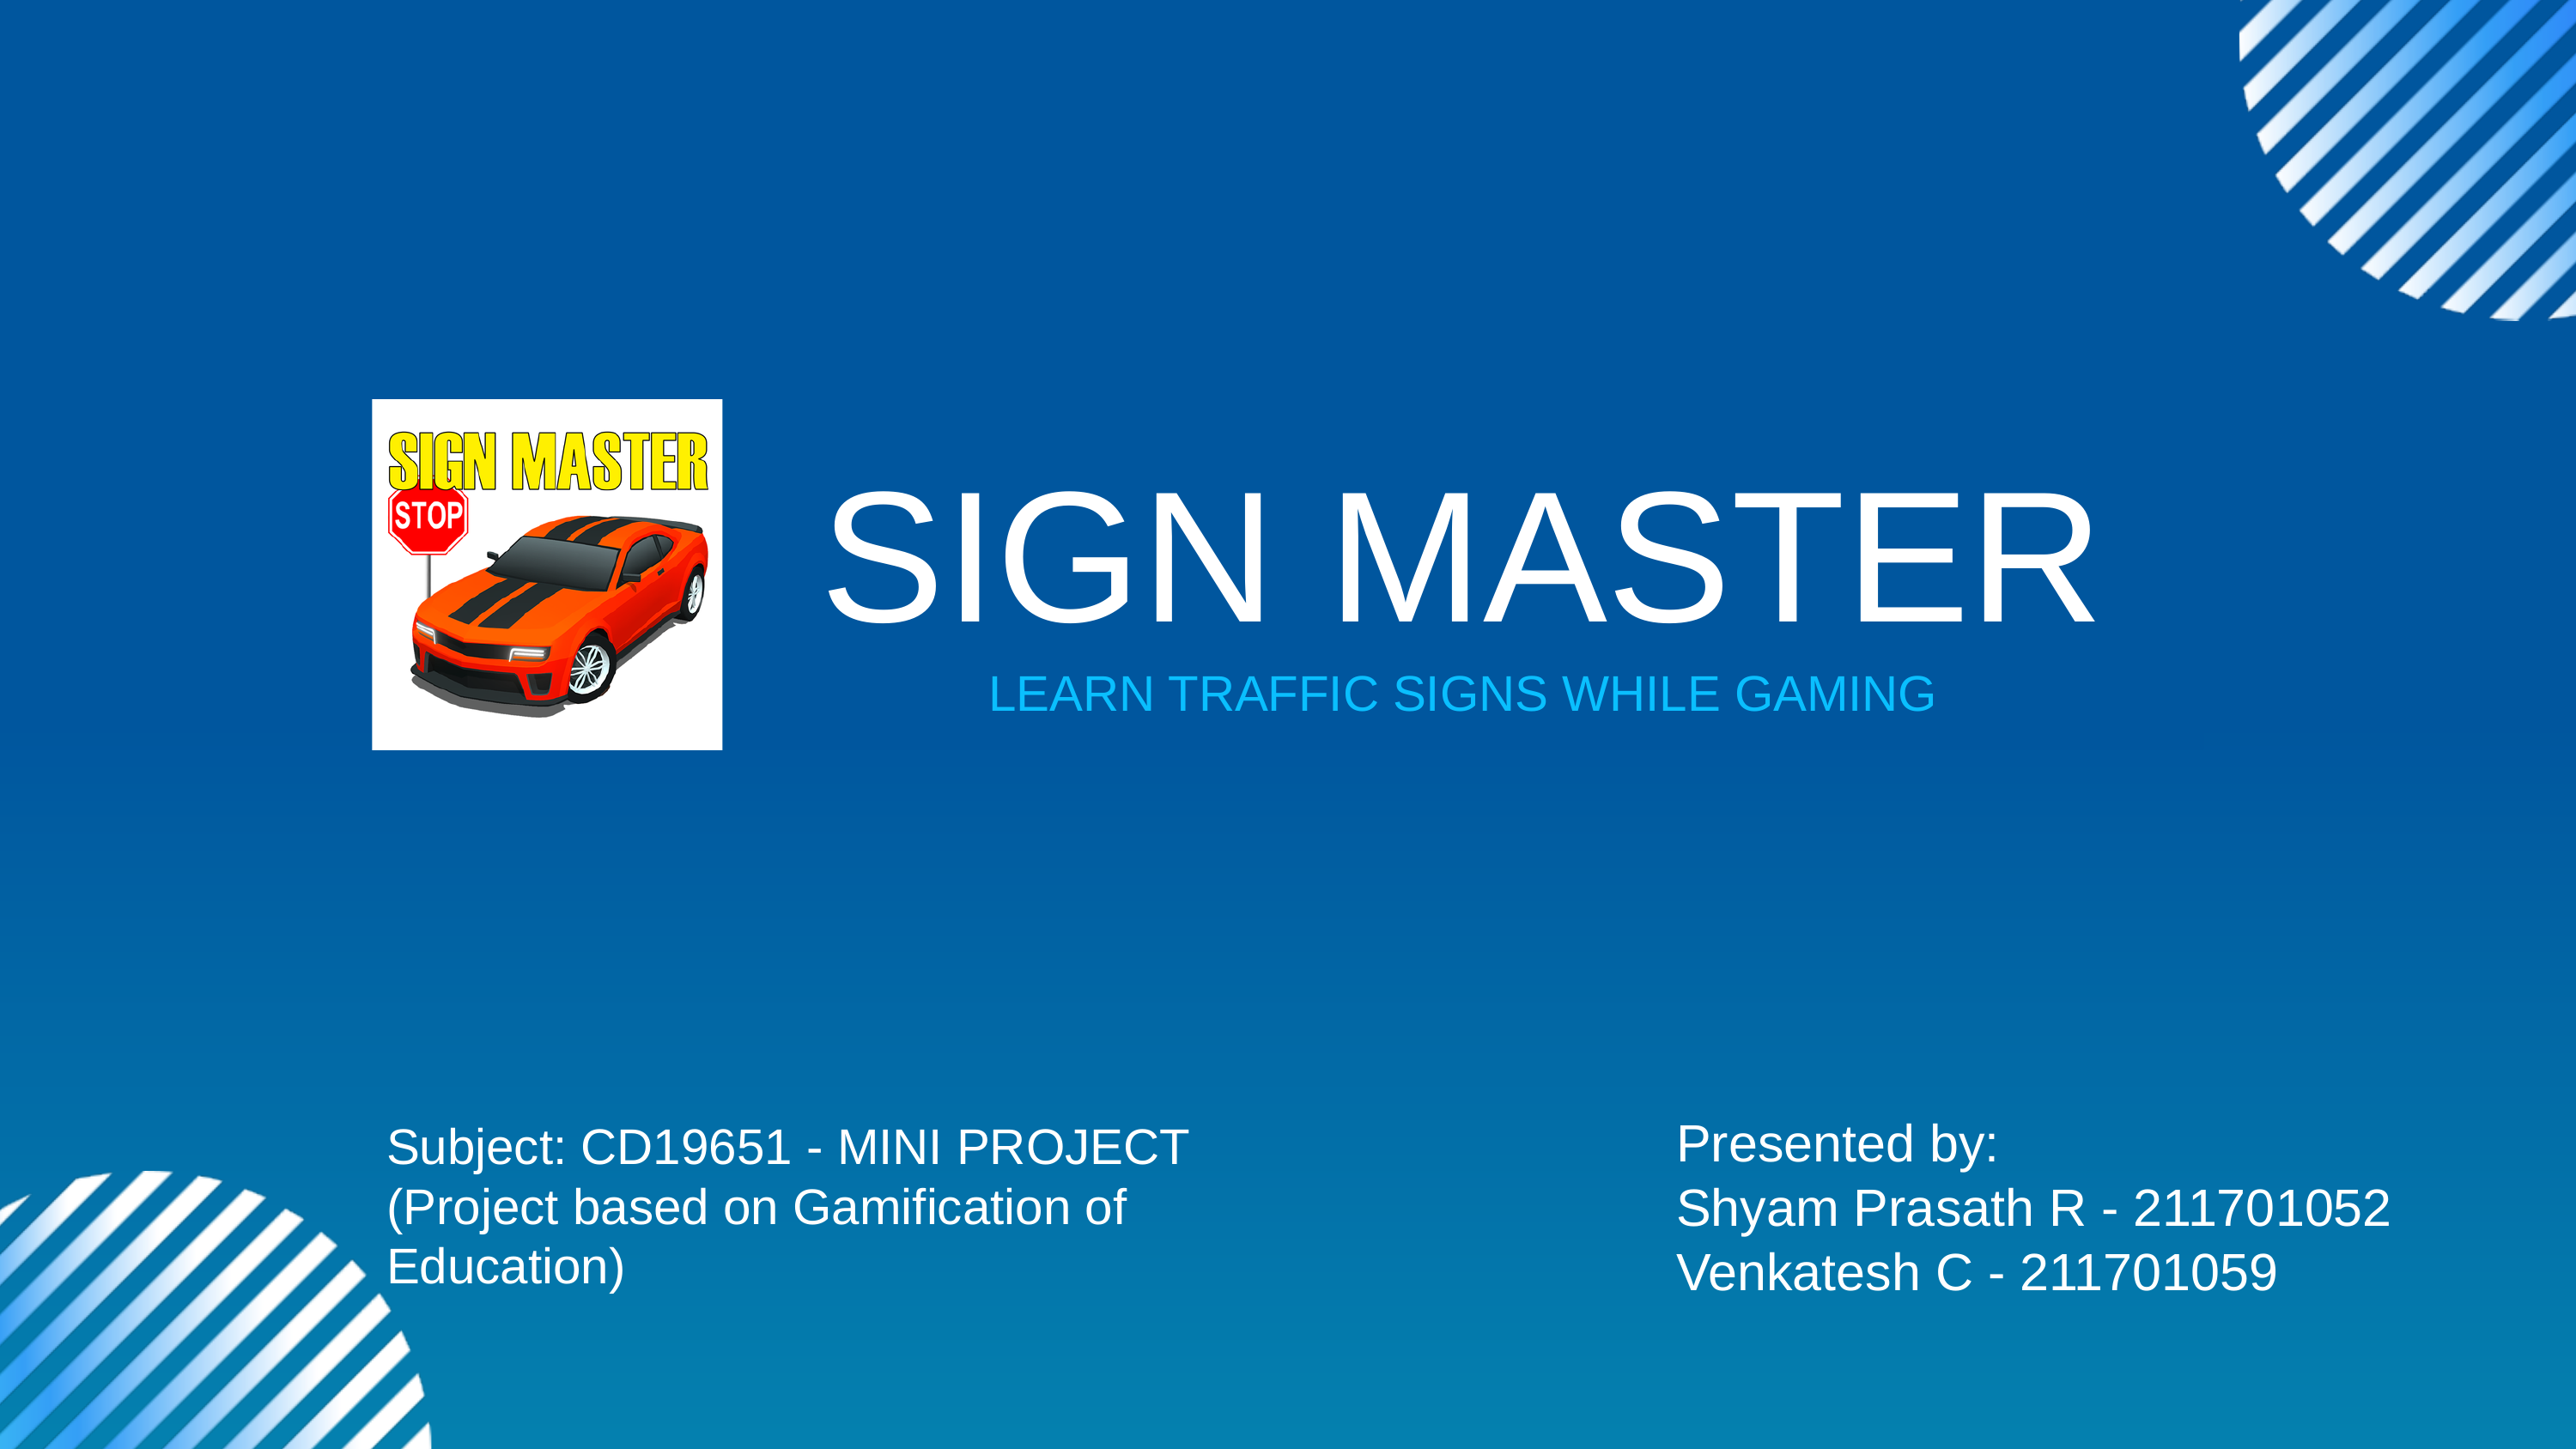

SIGN MASTER
LEARN TRAFFIC SIGNS WHILE GAMING
Presented by:
Shyam Prasath R - 211701052
Venkatesh C - 211701059
Subject: CD19651 - MINI PROJECT
(Project based on Gamification of Education)